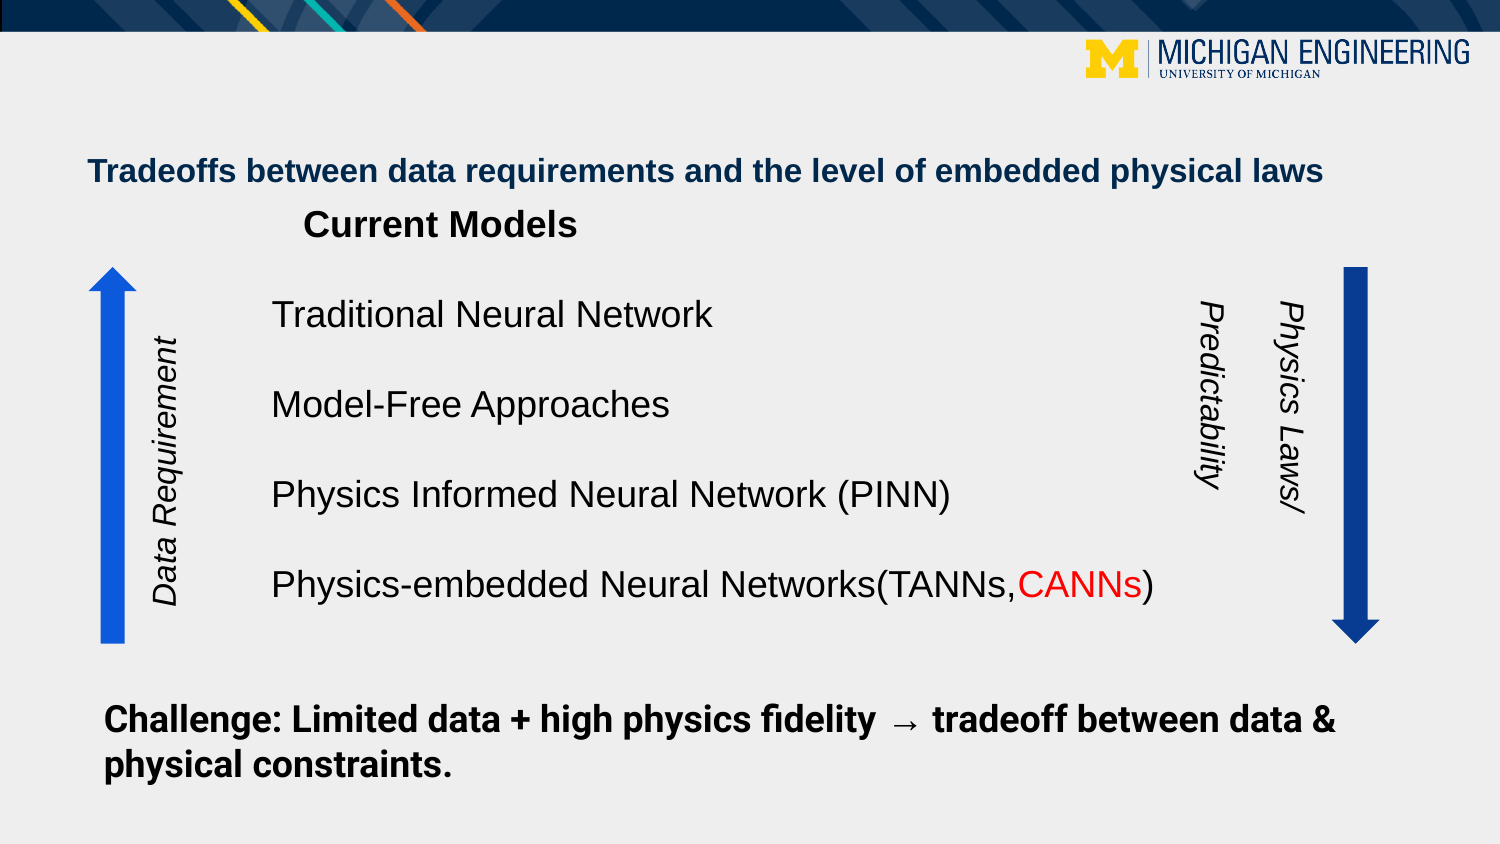

# Tradeoffs between data requirements and the level of embedded physical laws
                   Current Models
                Traditional Neural Network
                Model-Free Approaches
                Physics Informed Neural Network (PINN)
                Physics-embedded Neural Networks(TANNs,CANNs)
Challenge: Limited data + high physics fidelity → tradeoff between data & physical constraints.

Physics Laws/          Predictability
Data Requirement